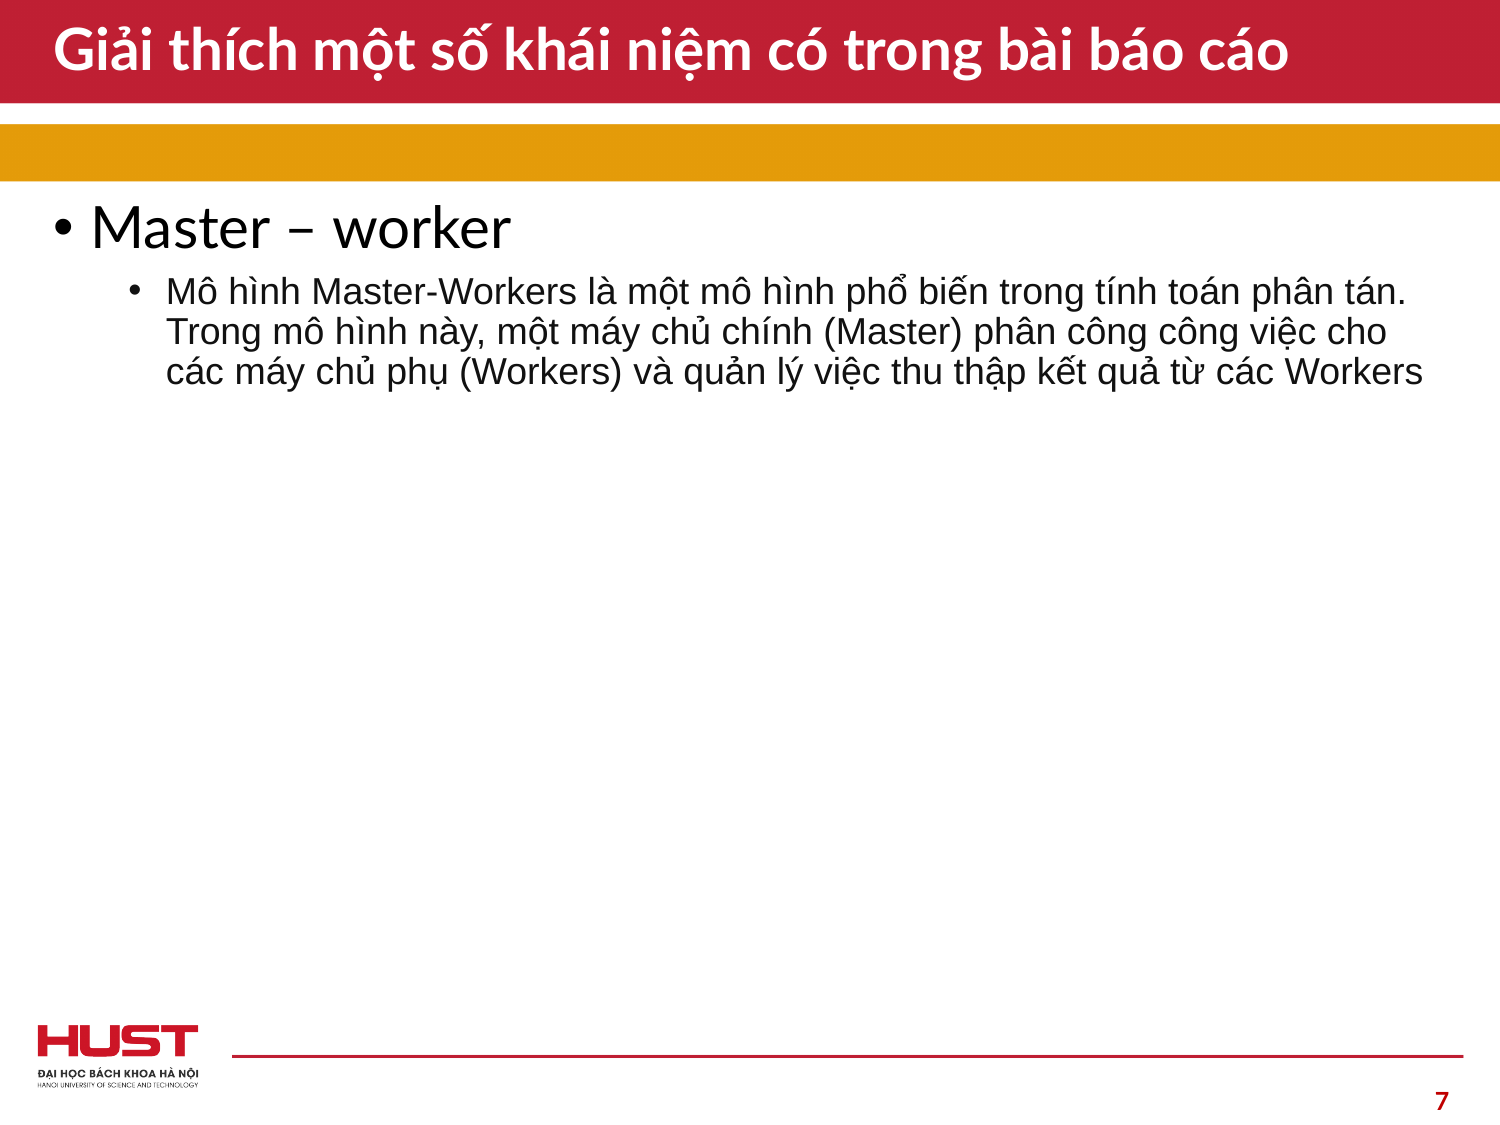

# Giải thích một số khái niệm có trong bài báo cáo
Master – worker
Mô hình Master-Workers là một mô hình phổ biến trong tính toán phân tán. Trong mô hình này, một máy chủ chính (Master) phân công công việc cho các máy chủ phụ (Workers) và quản lý việc thu thập kết quả từ các Workers

7